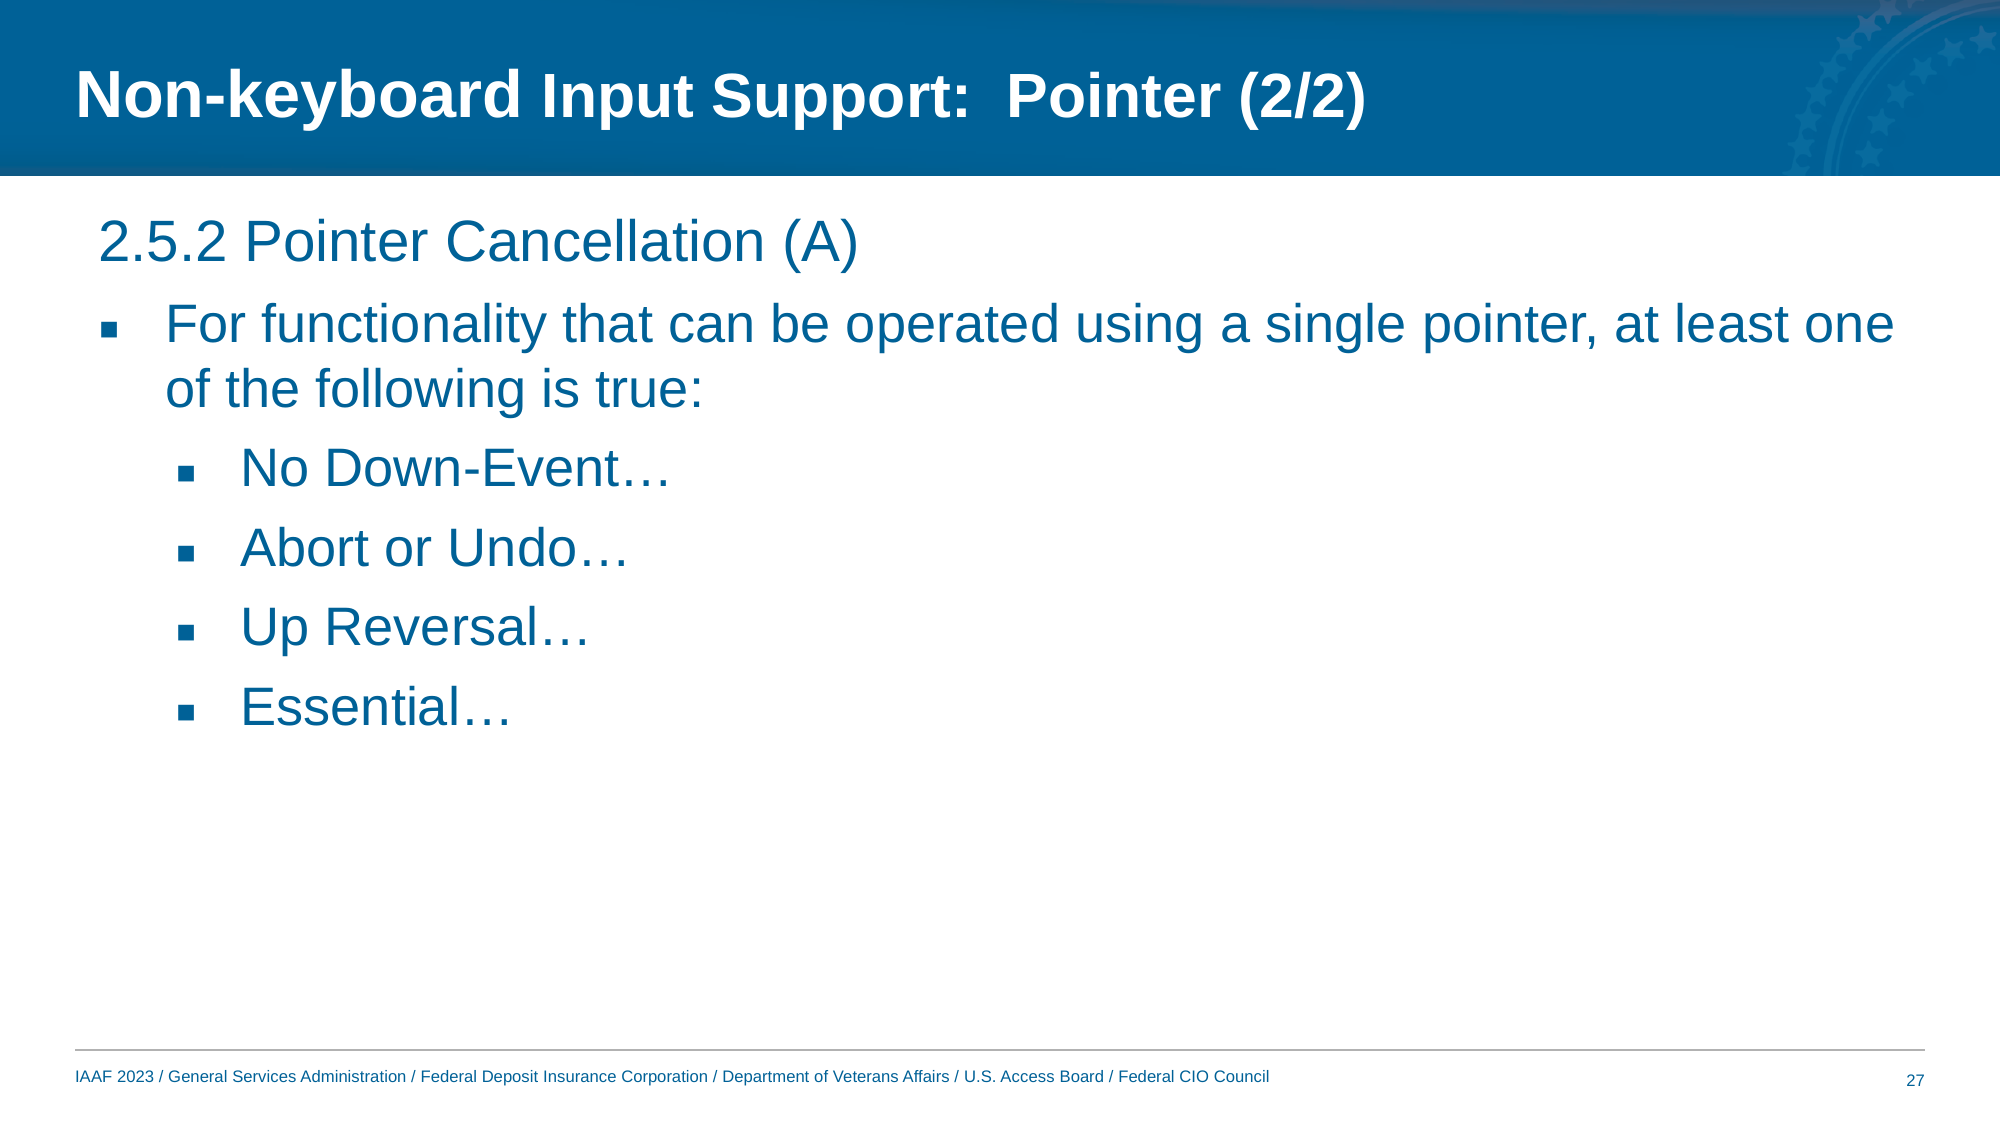

# Non-keyboard Input Support:  Pointer (2/2)
2.5.2 Pointer Cancellation (A)
For functionality that can be operated using a single pointer, at least one of the following is true:
No Down-Event…
Abort or Undo…
Up Reversal…
Essential…
27